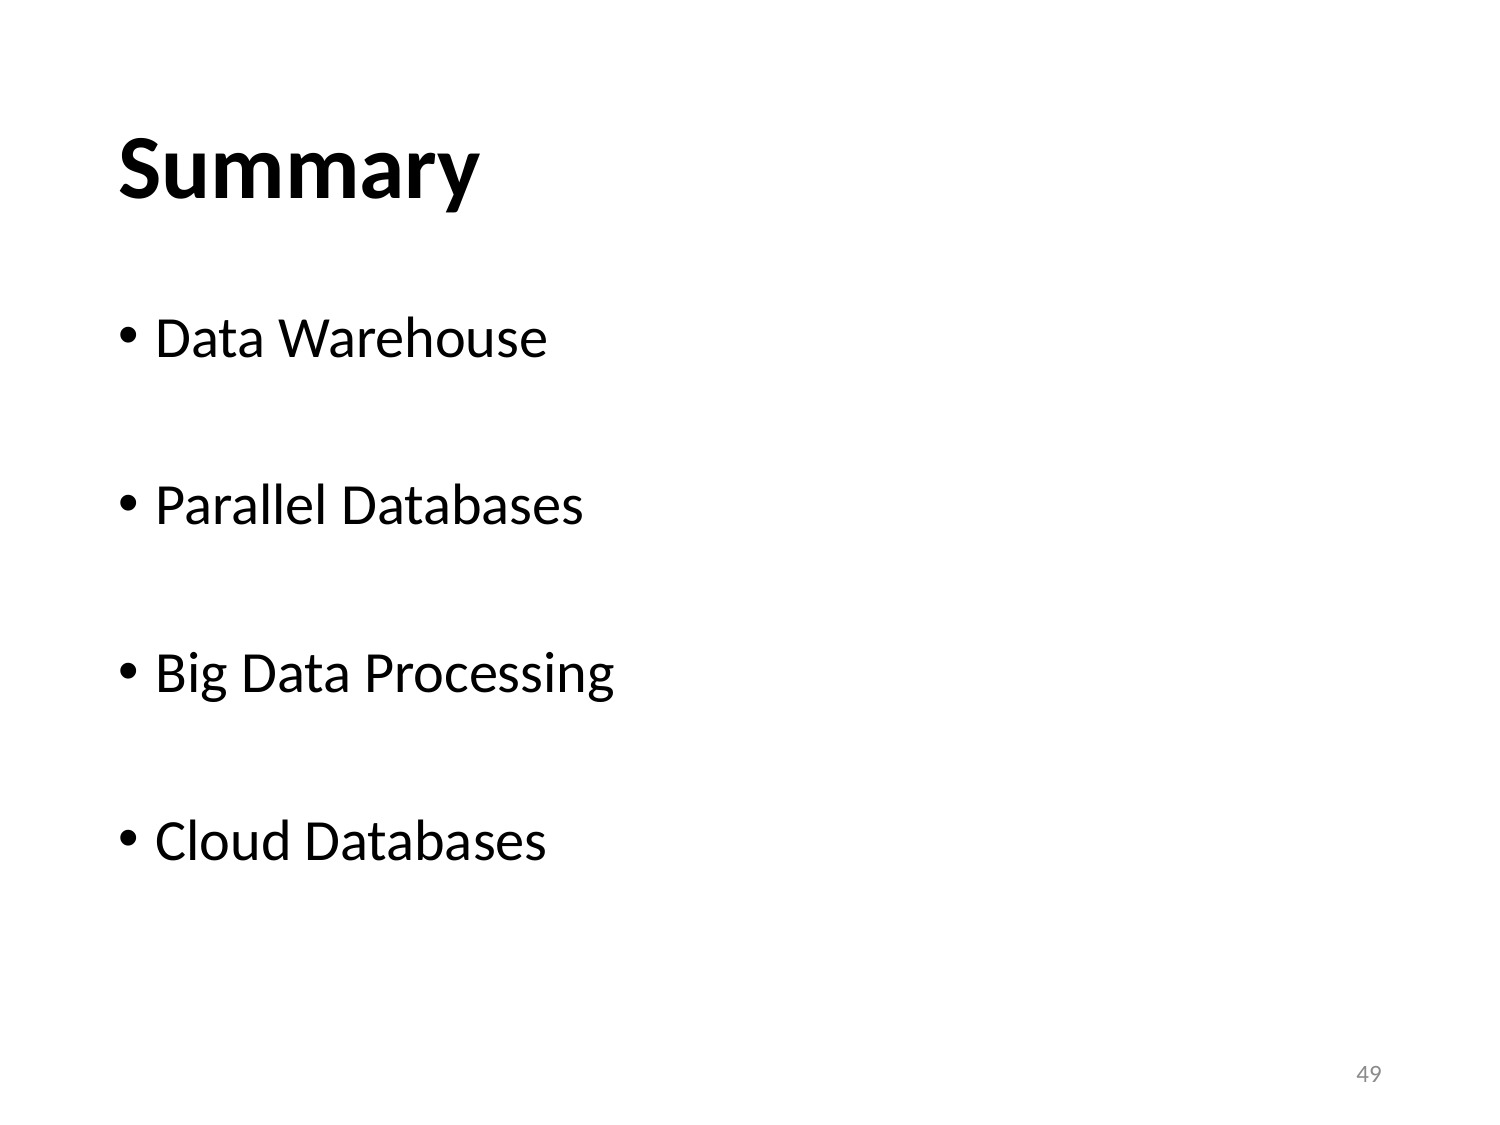

# Summary
Data Warehouse

Parallel Databases

Big Data Processing

Cloud Databases

49